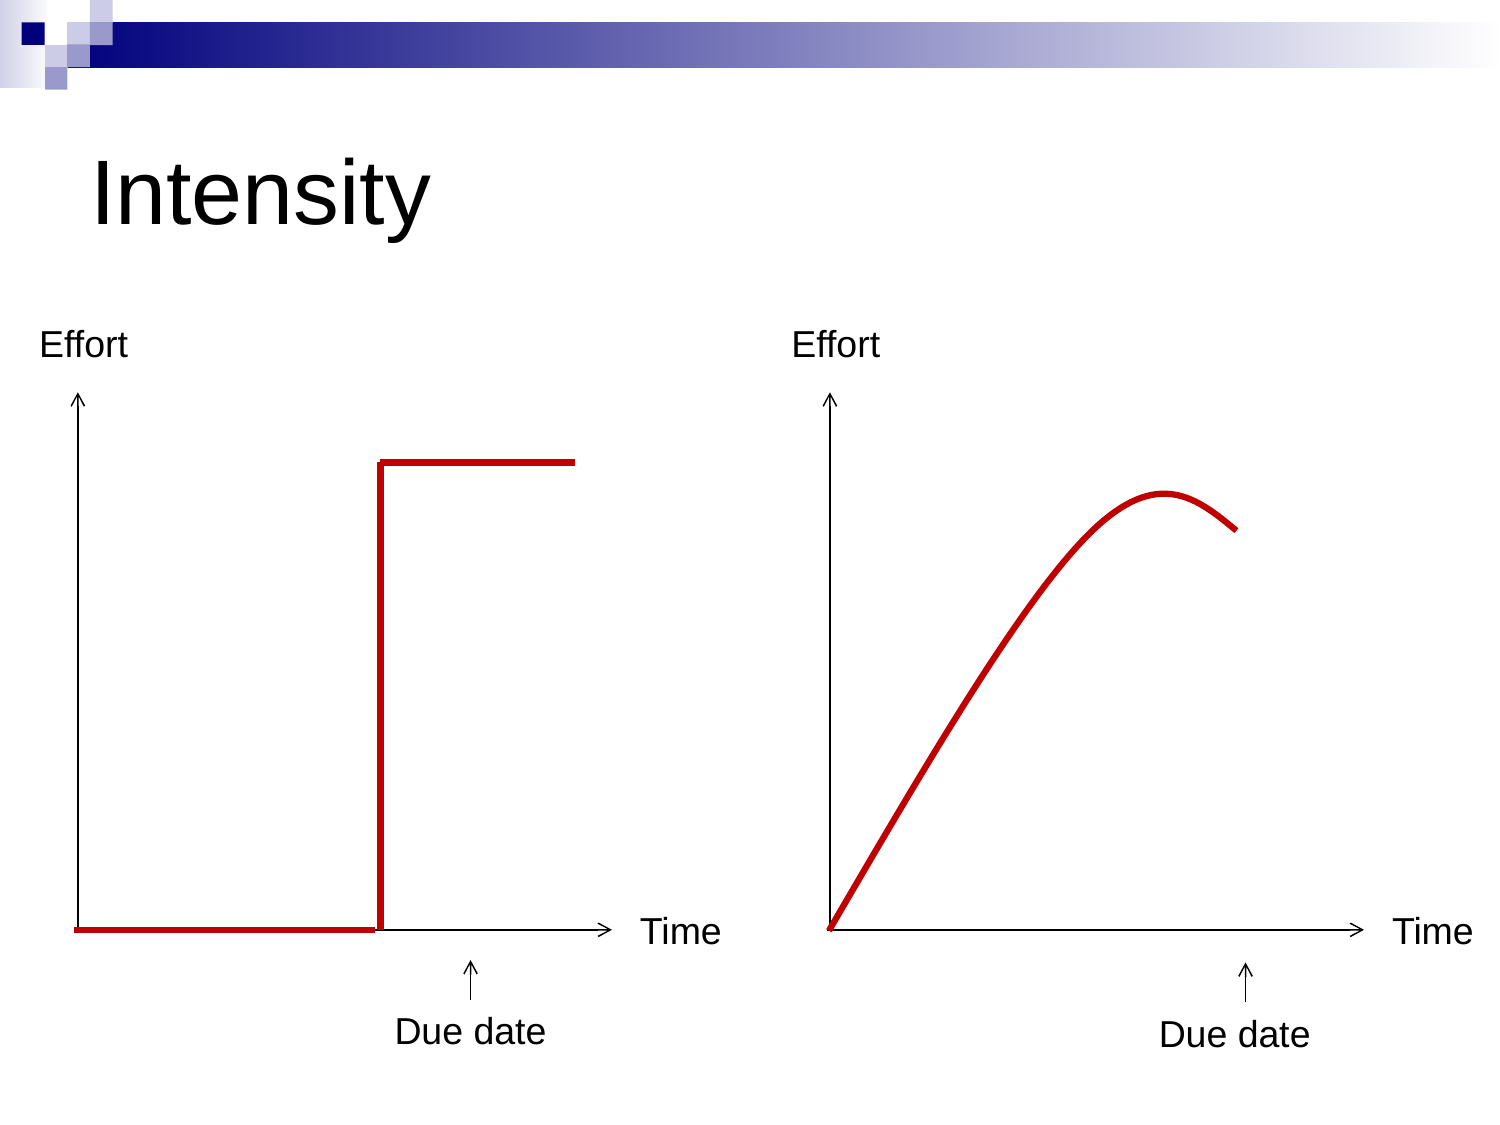

# Intensity
Effort
Time
Effort
Time

Due date
Due date